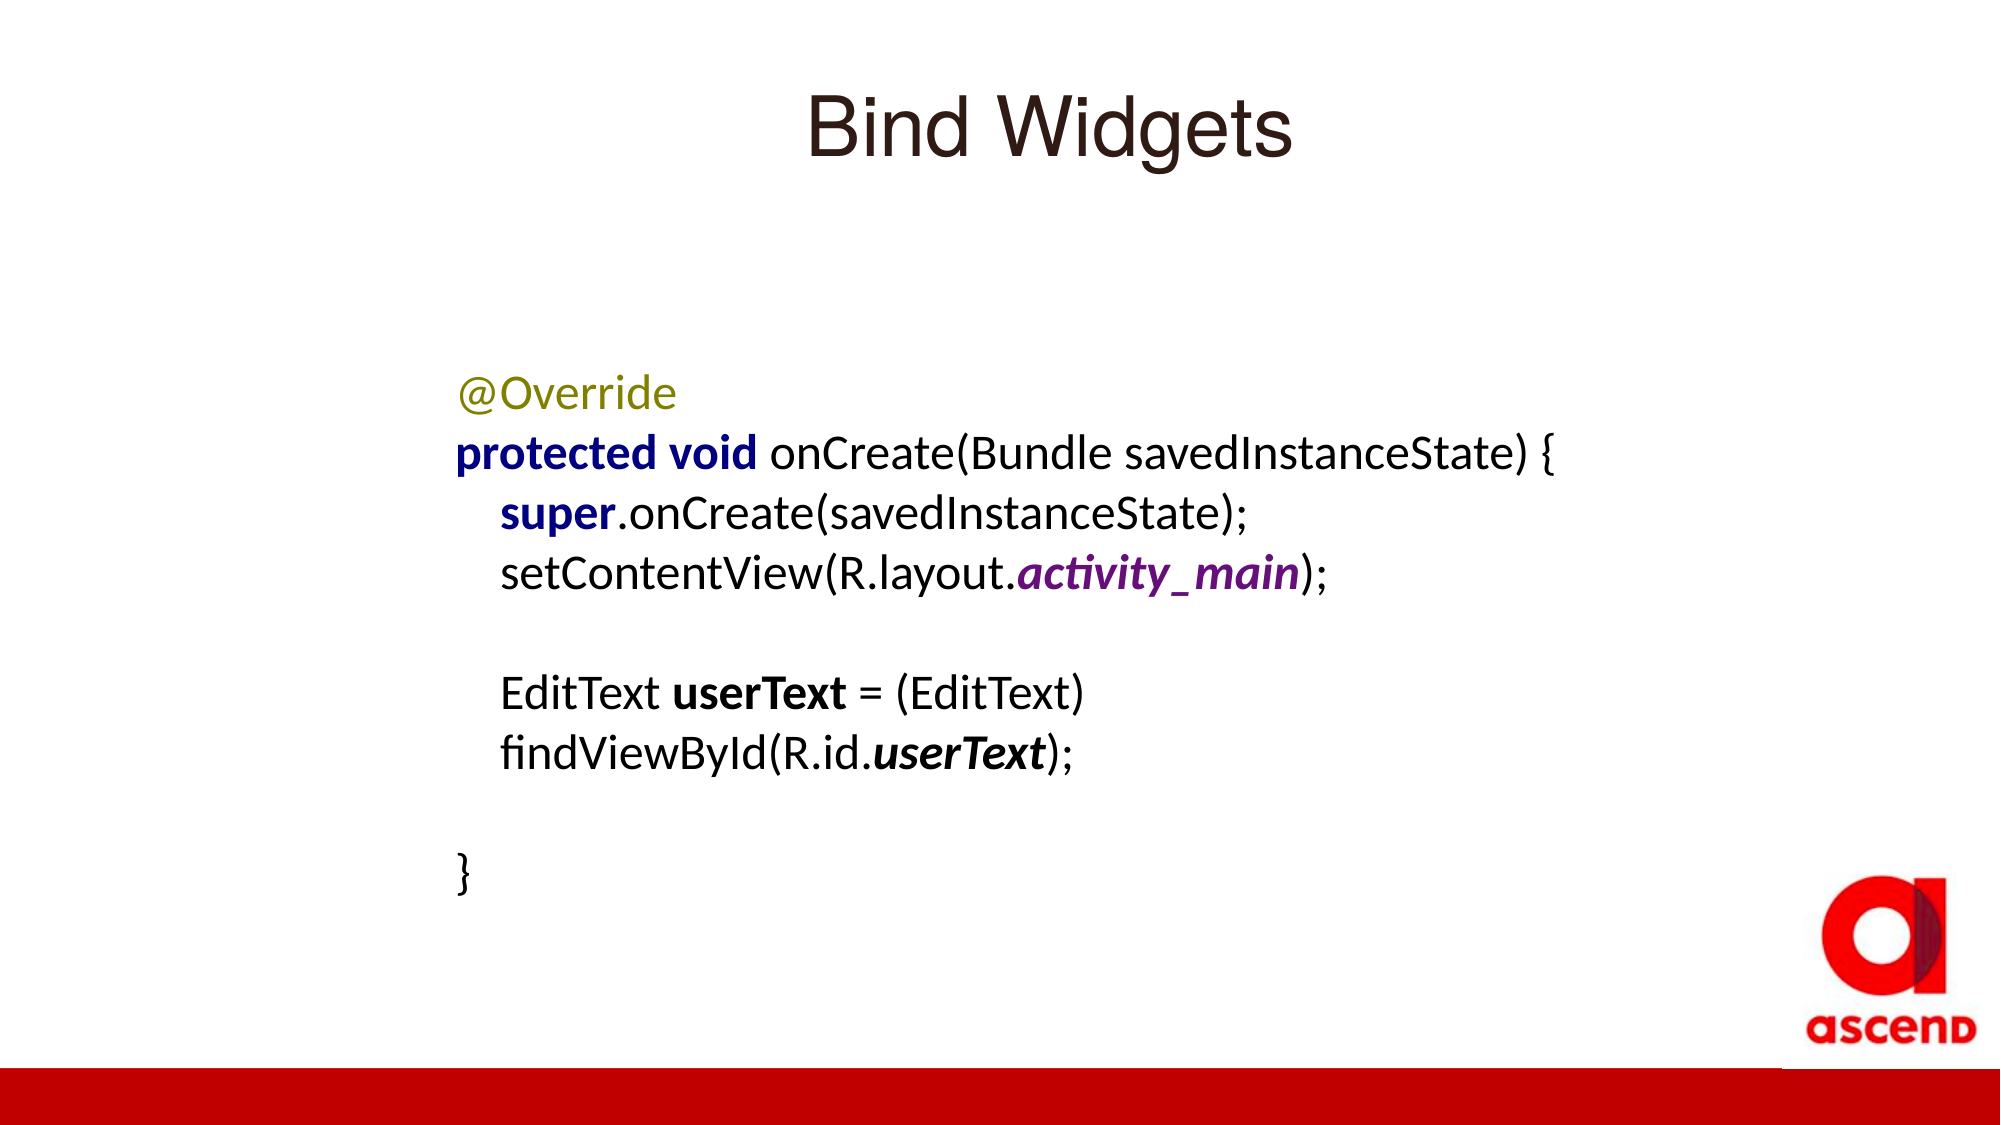

Bind Widgets
@Override
protected void onCreate(Bundle savedInstanceState) {
    super.onCreate(savedInstanceState);
    setContentView(R.layout.activity_main);
    EditText userText = (EditText)
    findViewById(R.id.userText);
}